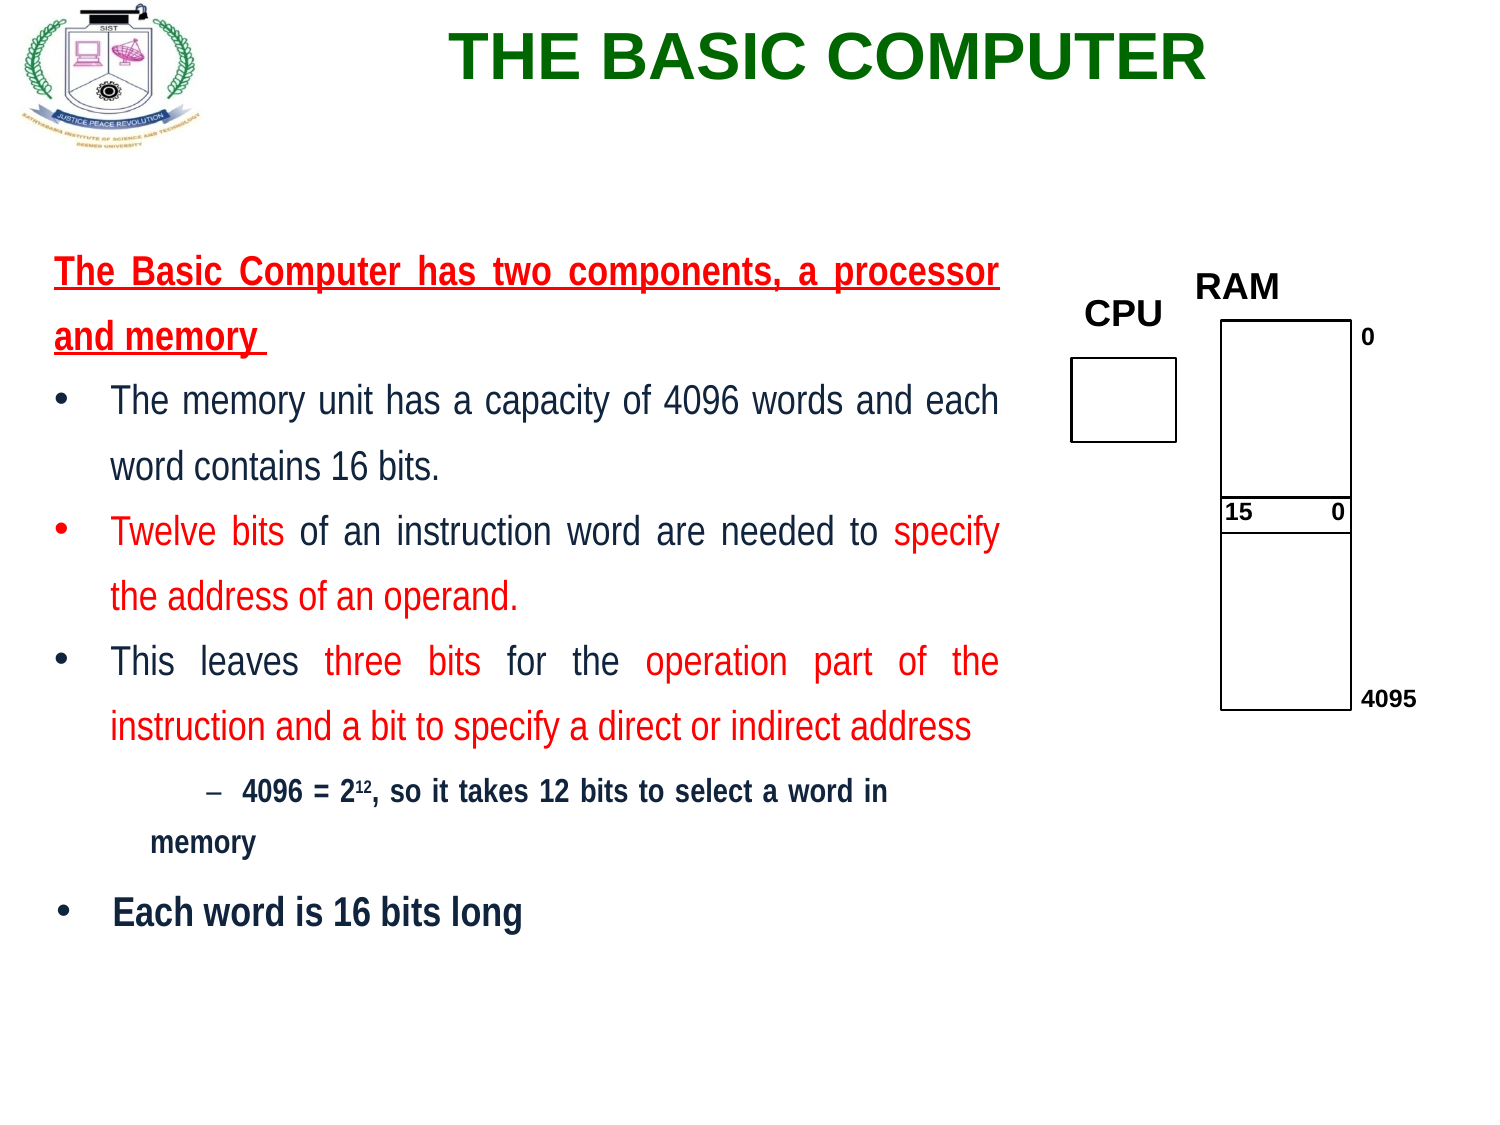

THE BASIC COMPUTER

The Basic Computer has two components, a processor and memory
The memory unit has a capacity of 4096 words and each word contains 16 bits.
Twelve bits of an instruction word are needed to specify the address of an operand.
This leaves three bits for the operation part of the instruction and a bit to specify a direct or indirect address
		–  4096 = 212, so it takes 12 bits to select a word in 		      memory
Each word is 16 bits long

RAM
CPU

0

15
0

4095